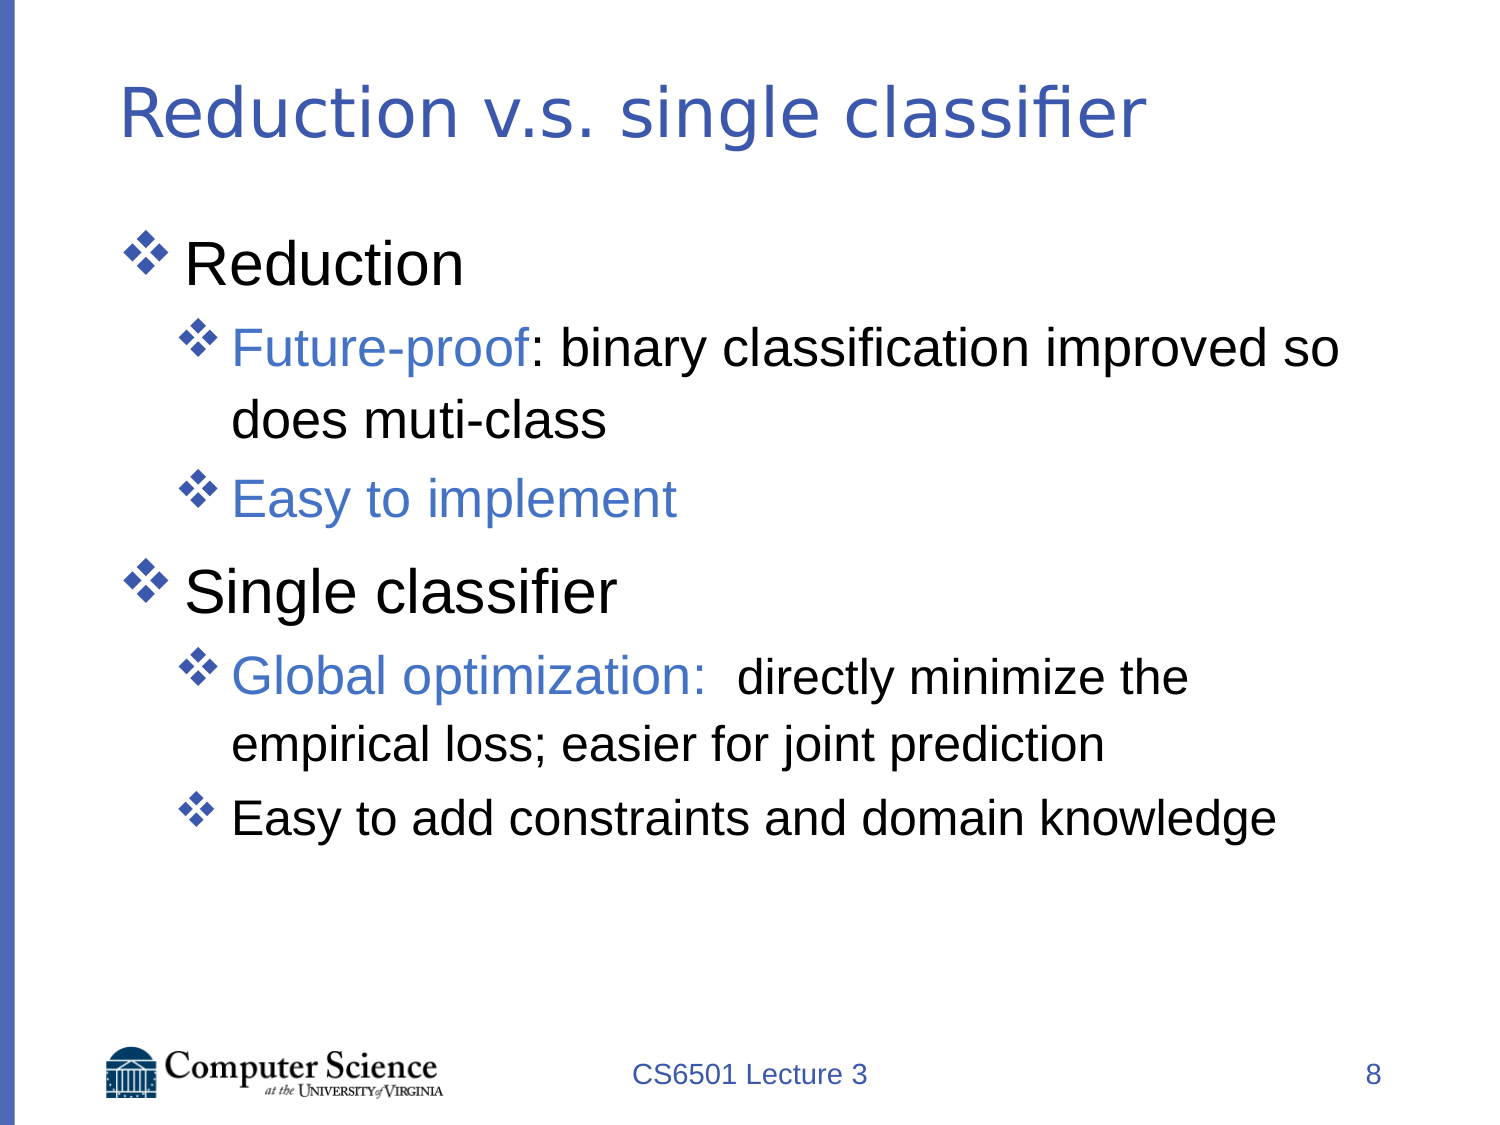

# Reduction v.s. single classifier
Reduction
Future-proof: binary classification improved so does muti-class
Easy to implement
Single classifier
Global optimization:  directly minimize the empirical loss; easier for joint prediction
Easy to add constraints and domain knowledge
CS6501 Lecture 3
8